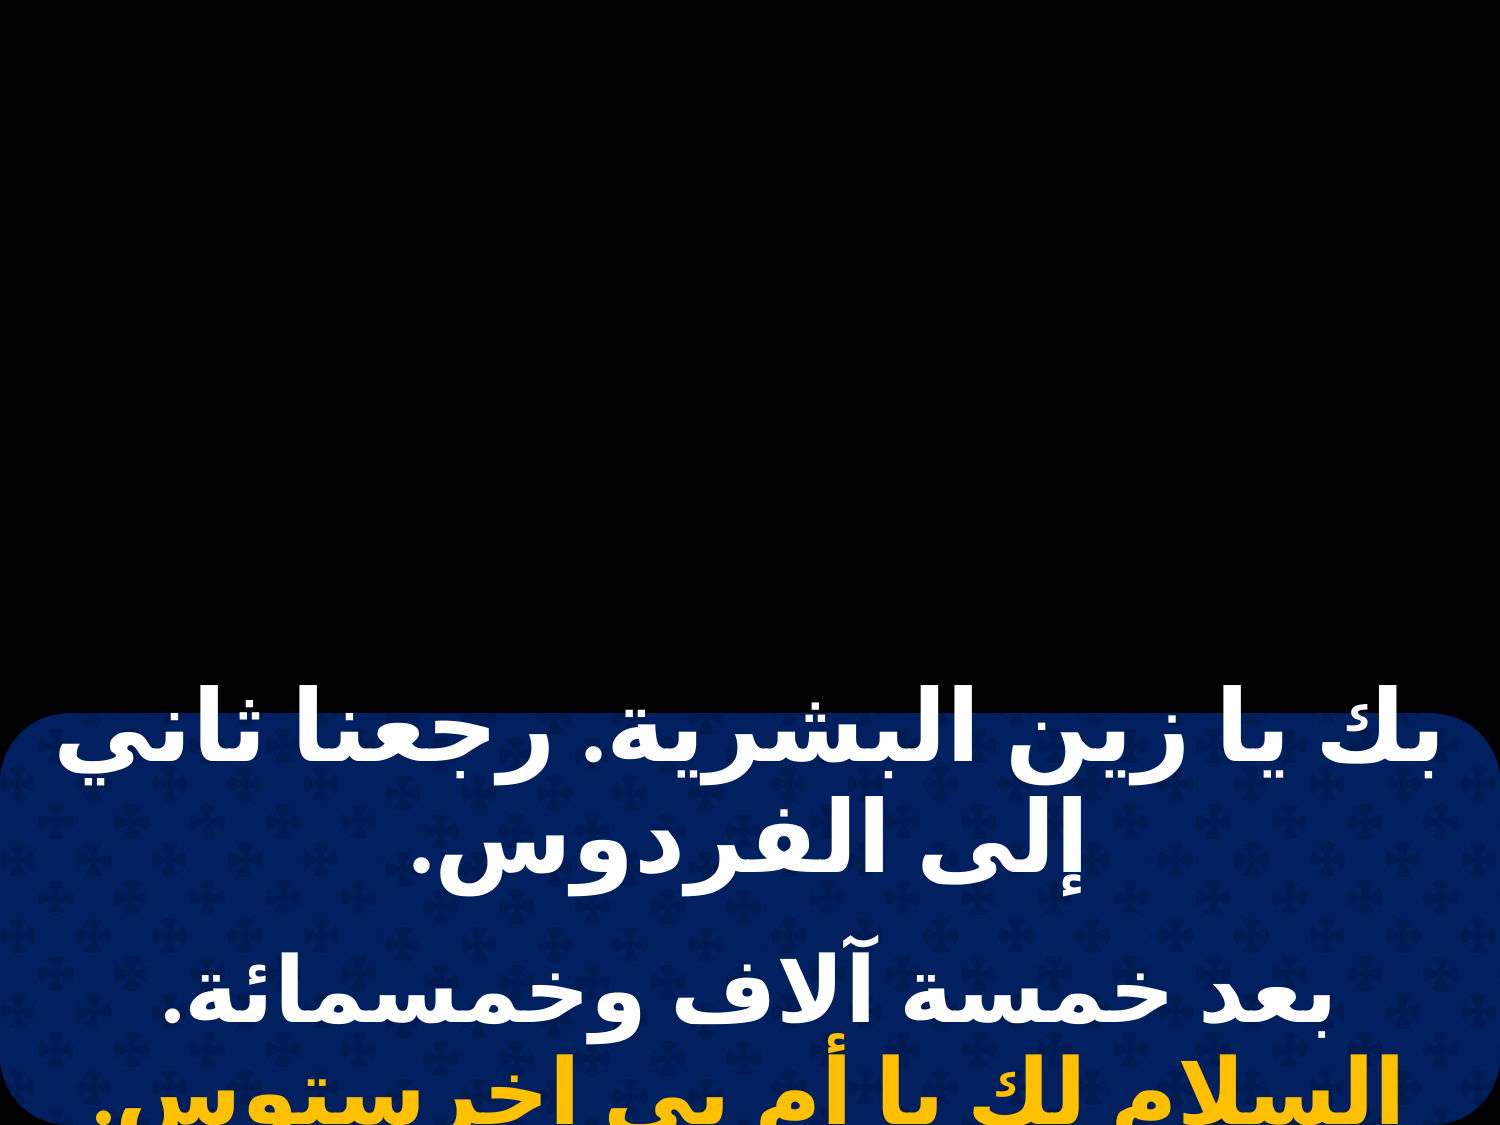

| بك يا زين البشرية. رجعنا ثاني إلى الفردوس. |
| --- |
|  |
| بعد خمسة آلاف وخمسمائة. السلام لك يا أم بي إخرستوس. |